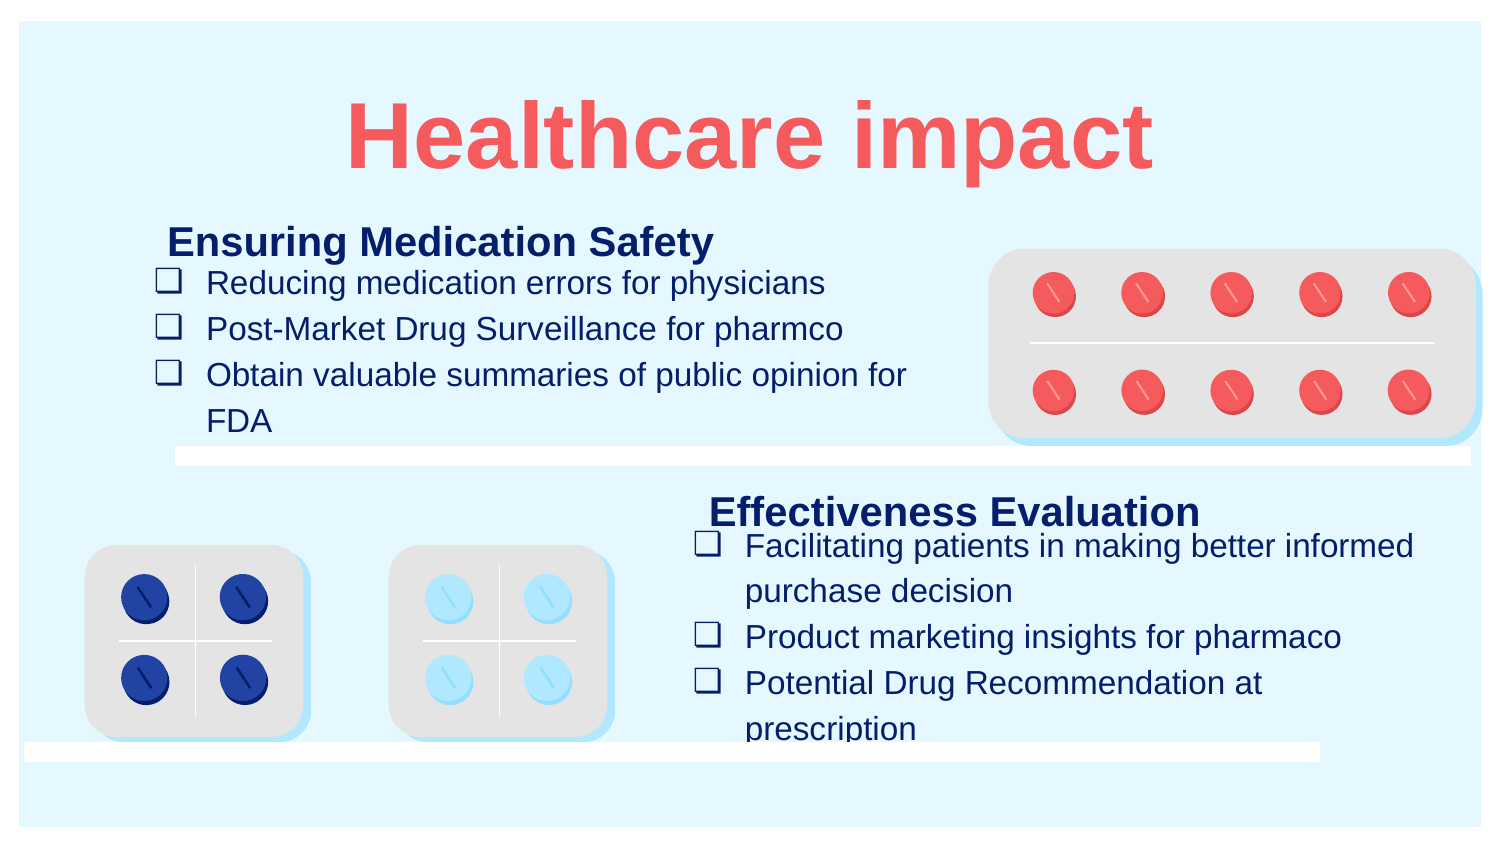

# Healthcare impact
Ensuring Medication Safety

Reducing medication errors for physicians
Post-Market Drug Surveillance for pharmco
Obtain valuable summaries of public opinion for FDA

Effectiveness Evaluation
Facilitating patients in making better informed purchase decision
Product marketing insights for pharmaco
Potential Drug Recommendation at prescription